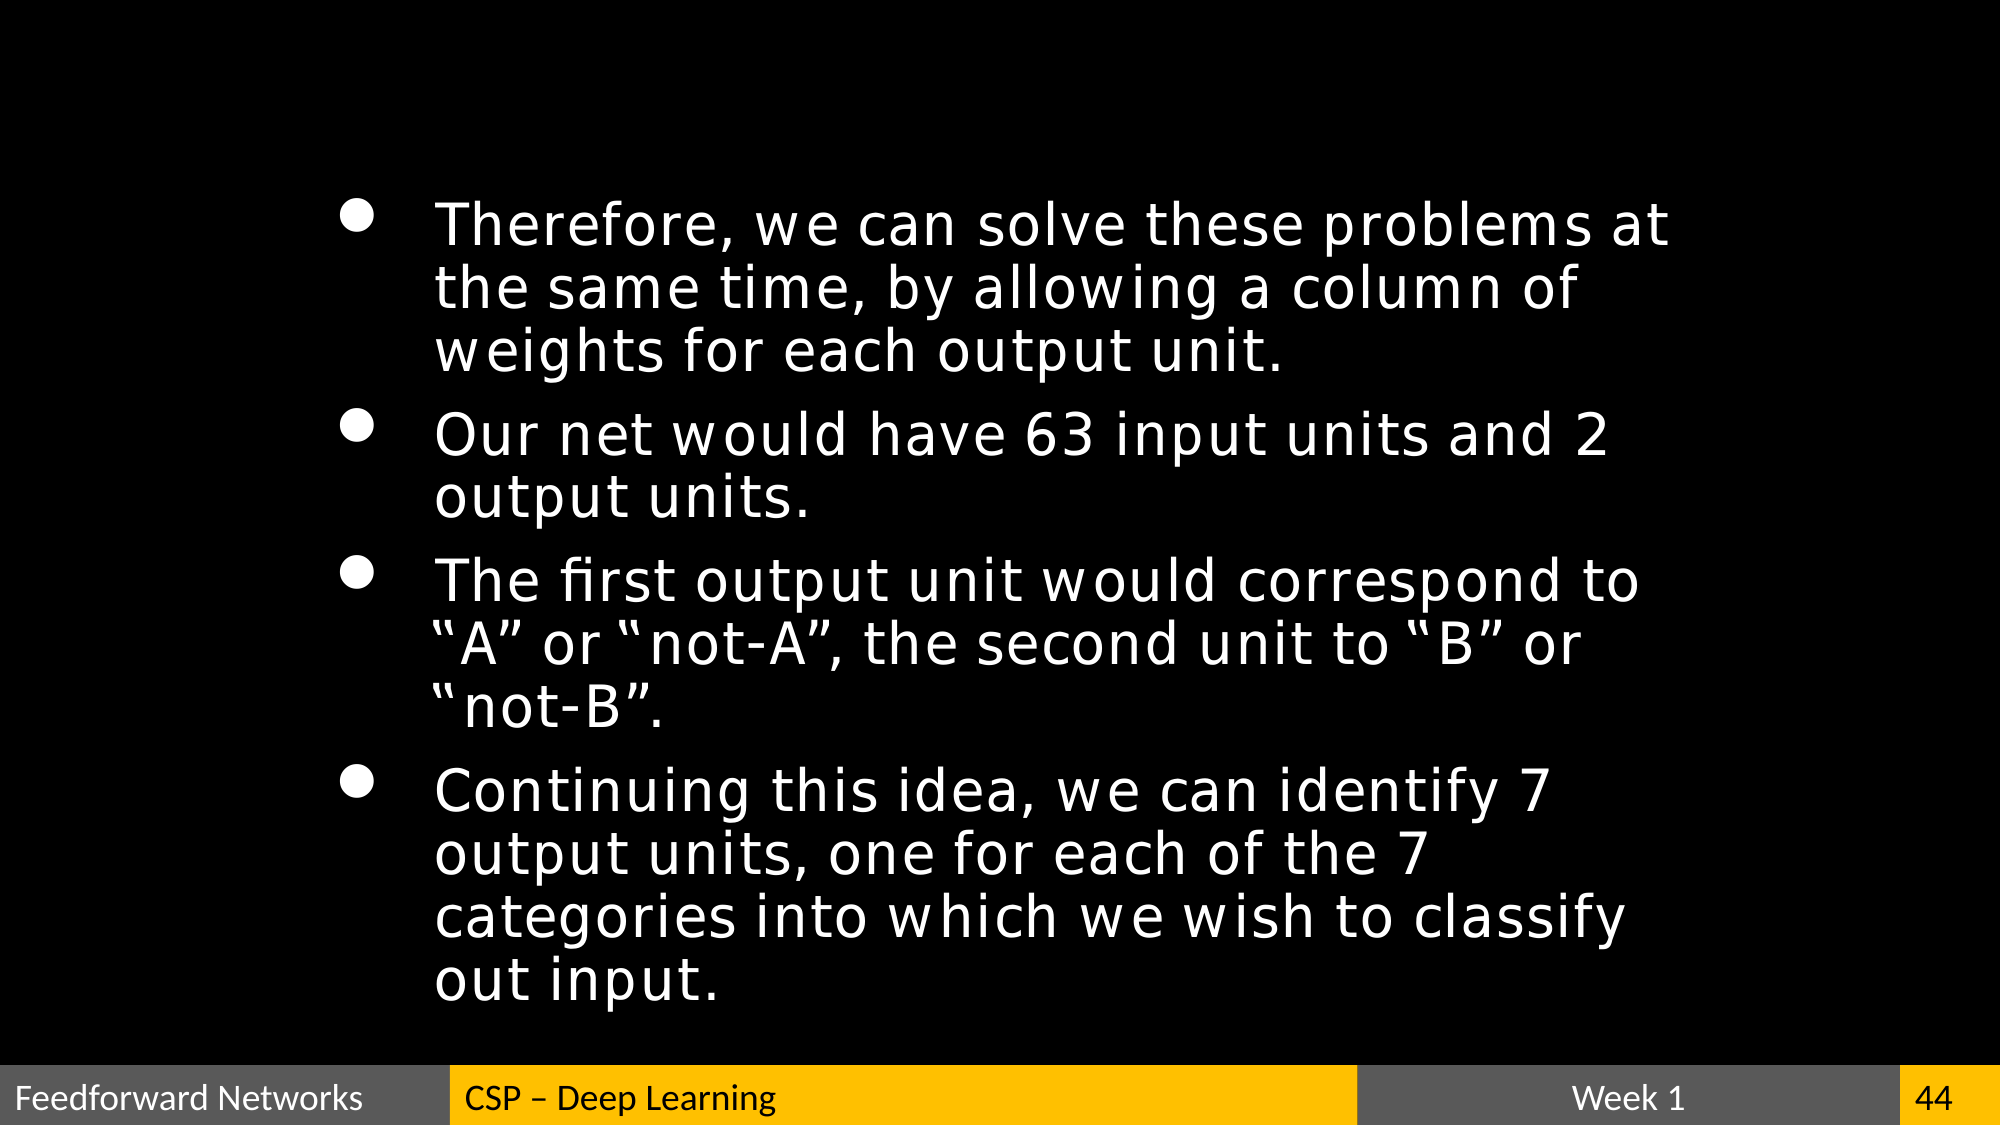

A Perceptron to classify letters from
different fonts: one output class
Therefore, we can solve these problems at the same time, by allowing a column of weights for each output unit.
Our net would have 63 input units and 2 output units.
The first output unit would correspond to “A” or “not-A”, the second unit to “B” or “not-B”.
Continuing this idea, we can identify 7 output units, one for each of the 7 categories into which we wish to classify out input.